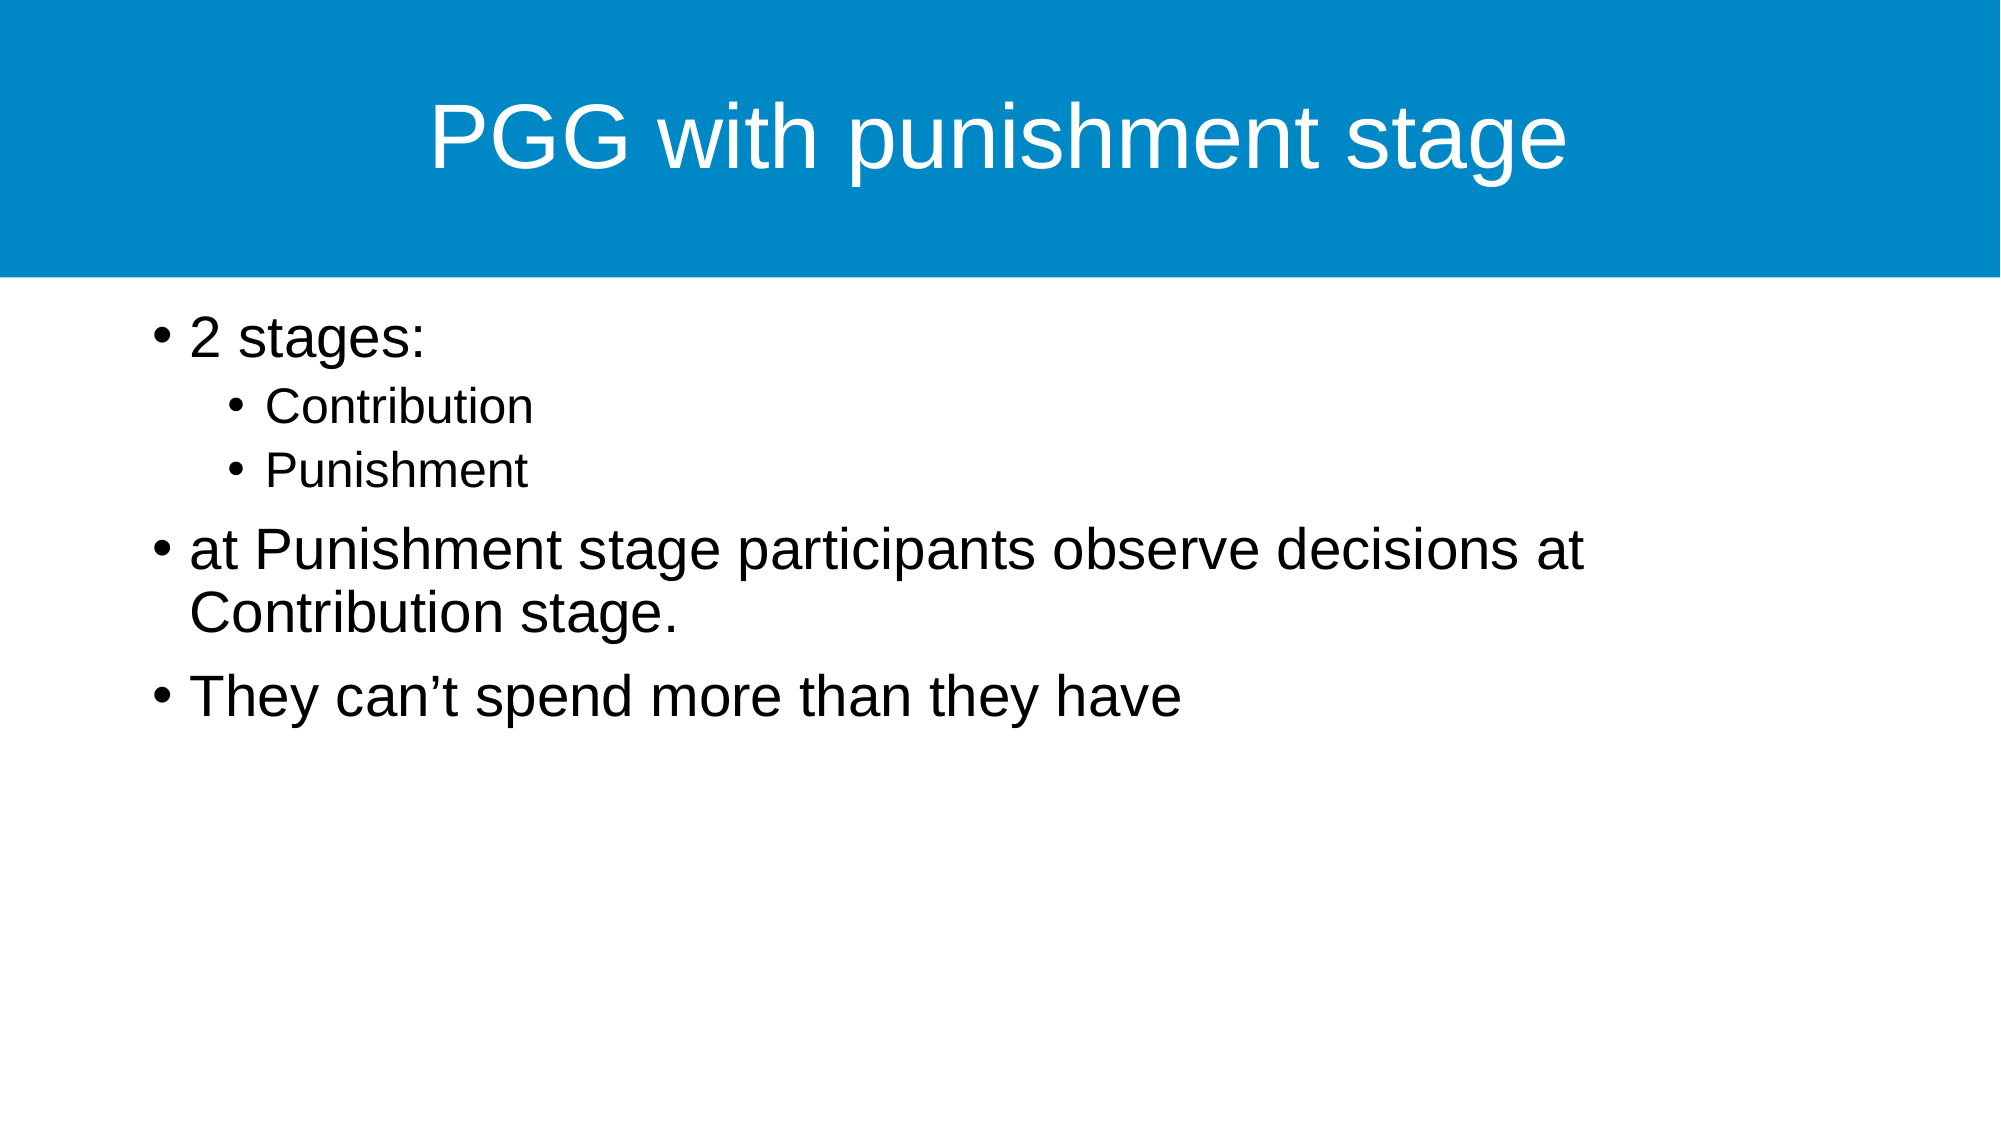

# PGG with punishment stage
2 stages:
Contribution
Punishment
at Punishment stage participants observe decisions at Contribution stage.
They can’t spend more than they have